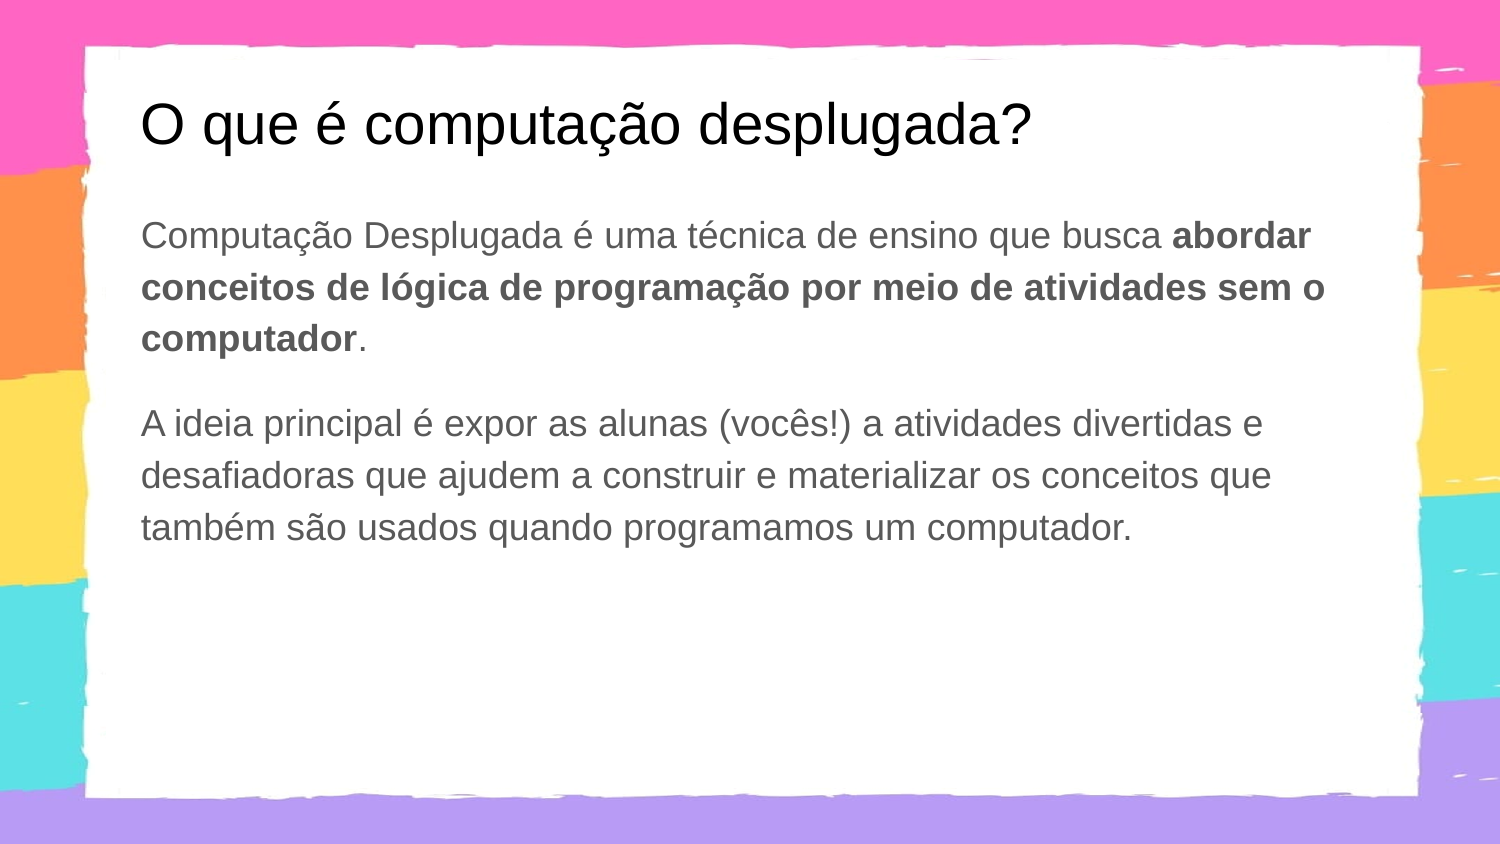

# O que é computação desplugada?
Computação Desplugada é uma técnica de ensino que busca abordar conceitos de lógica de programação por meio de atividades sem o computador.
A ideia principal é expor as alunas (vocês!) a atividades divertidas e desafiadoras que ajudem a construir e materializar os conceitos que também são usados quando programamos um computador.